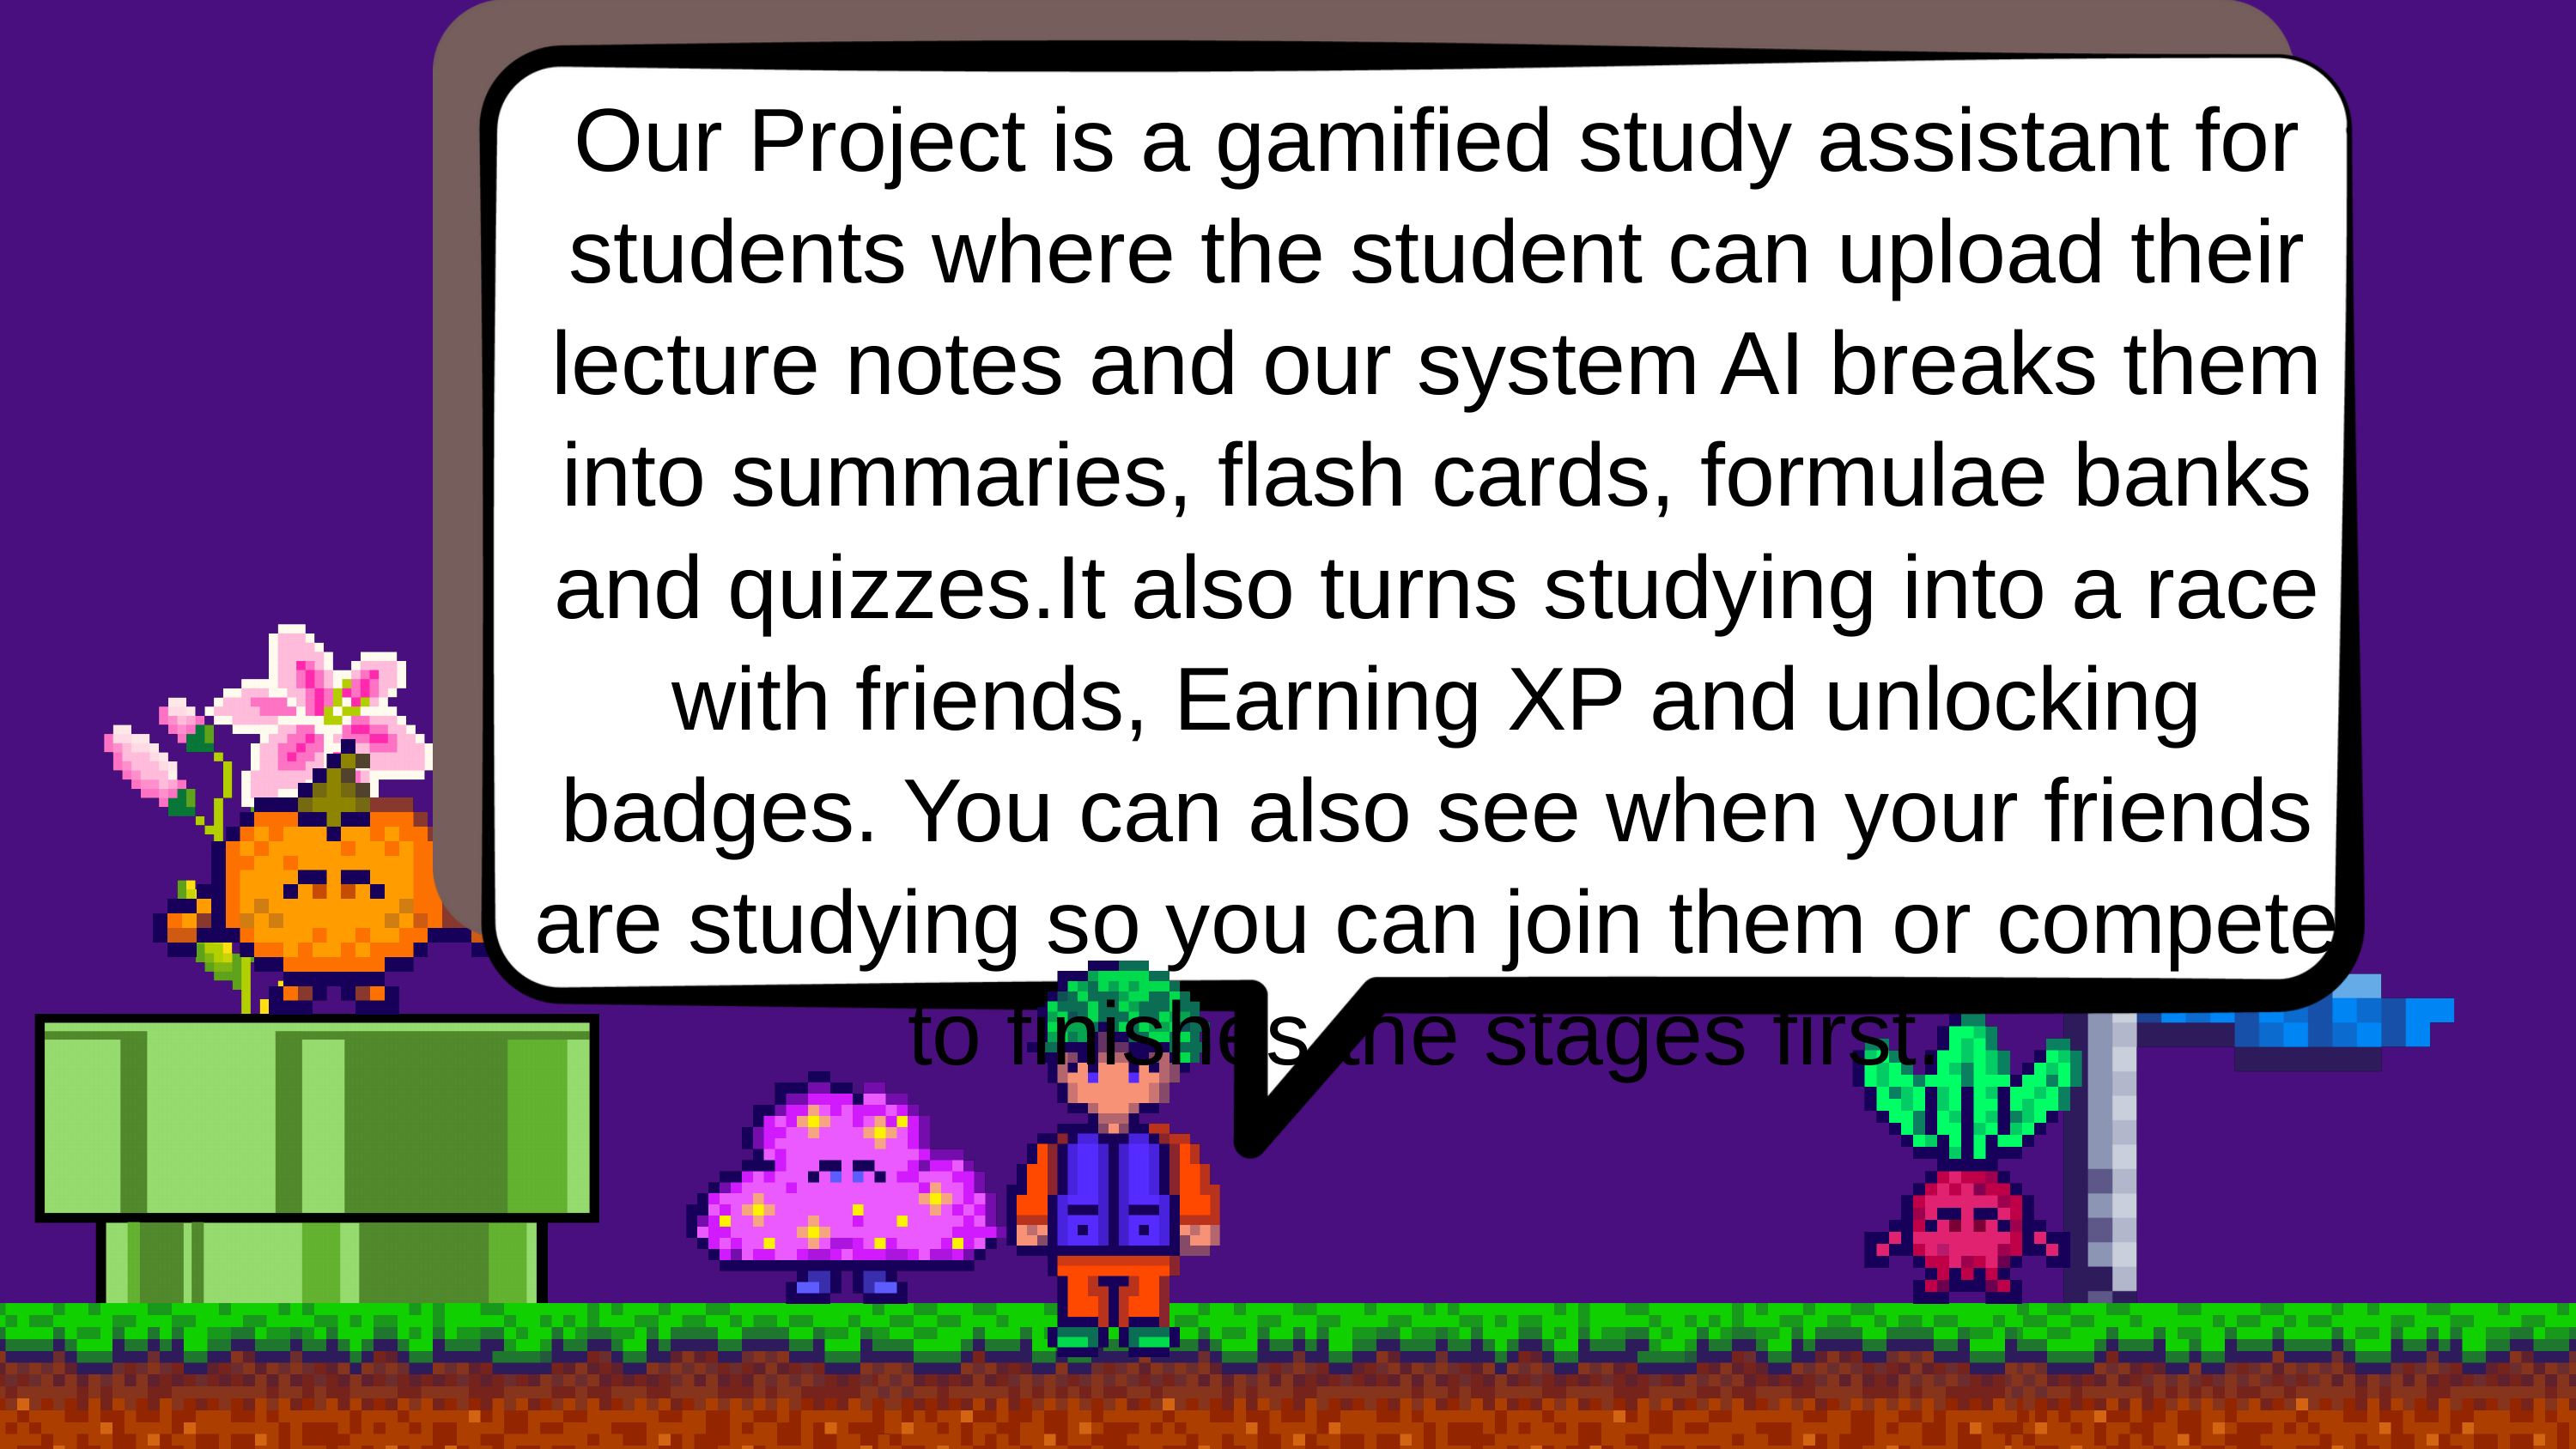

Our Project is a gamified study assistant for students where the student can upload their lecture notes and our system AI breaks them into summaries, flash cards, formulae banks and quizzes.It also turns studying into a race with friends, Earning XP and unlocking badges. You can also see when your friends are studying so you can join them or compete to finishes the stages first.